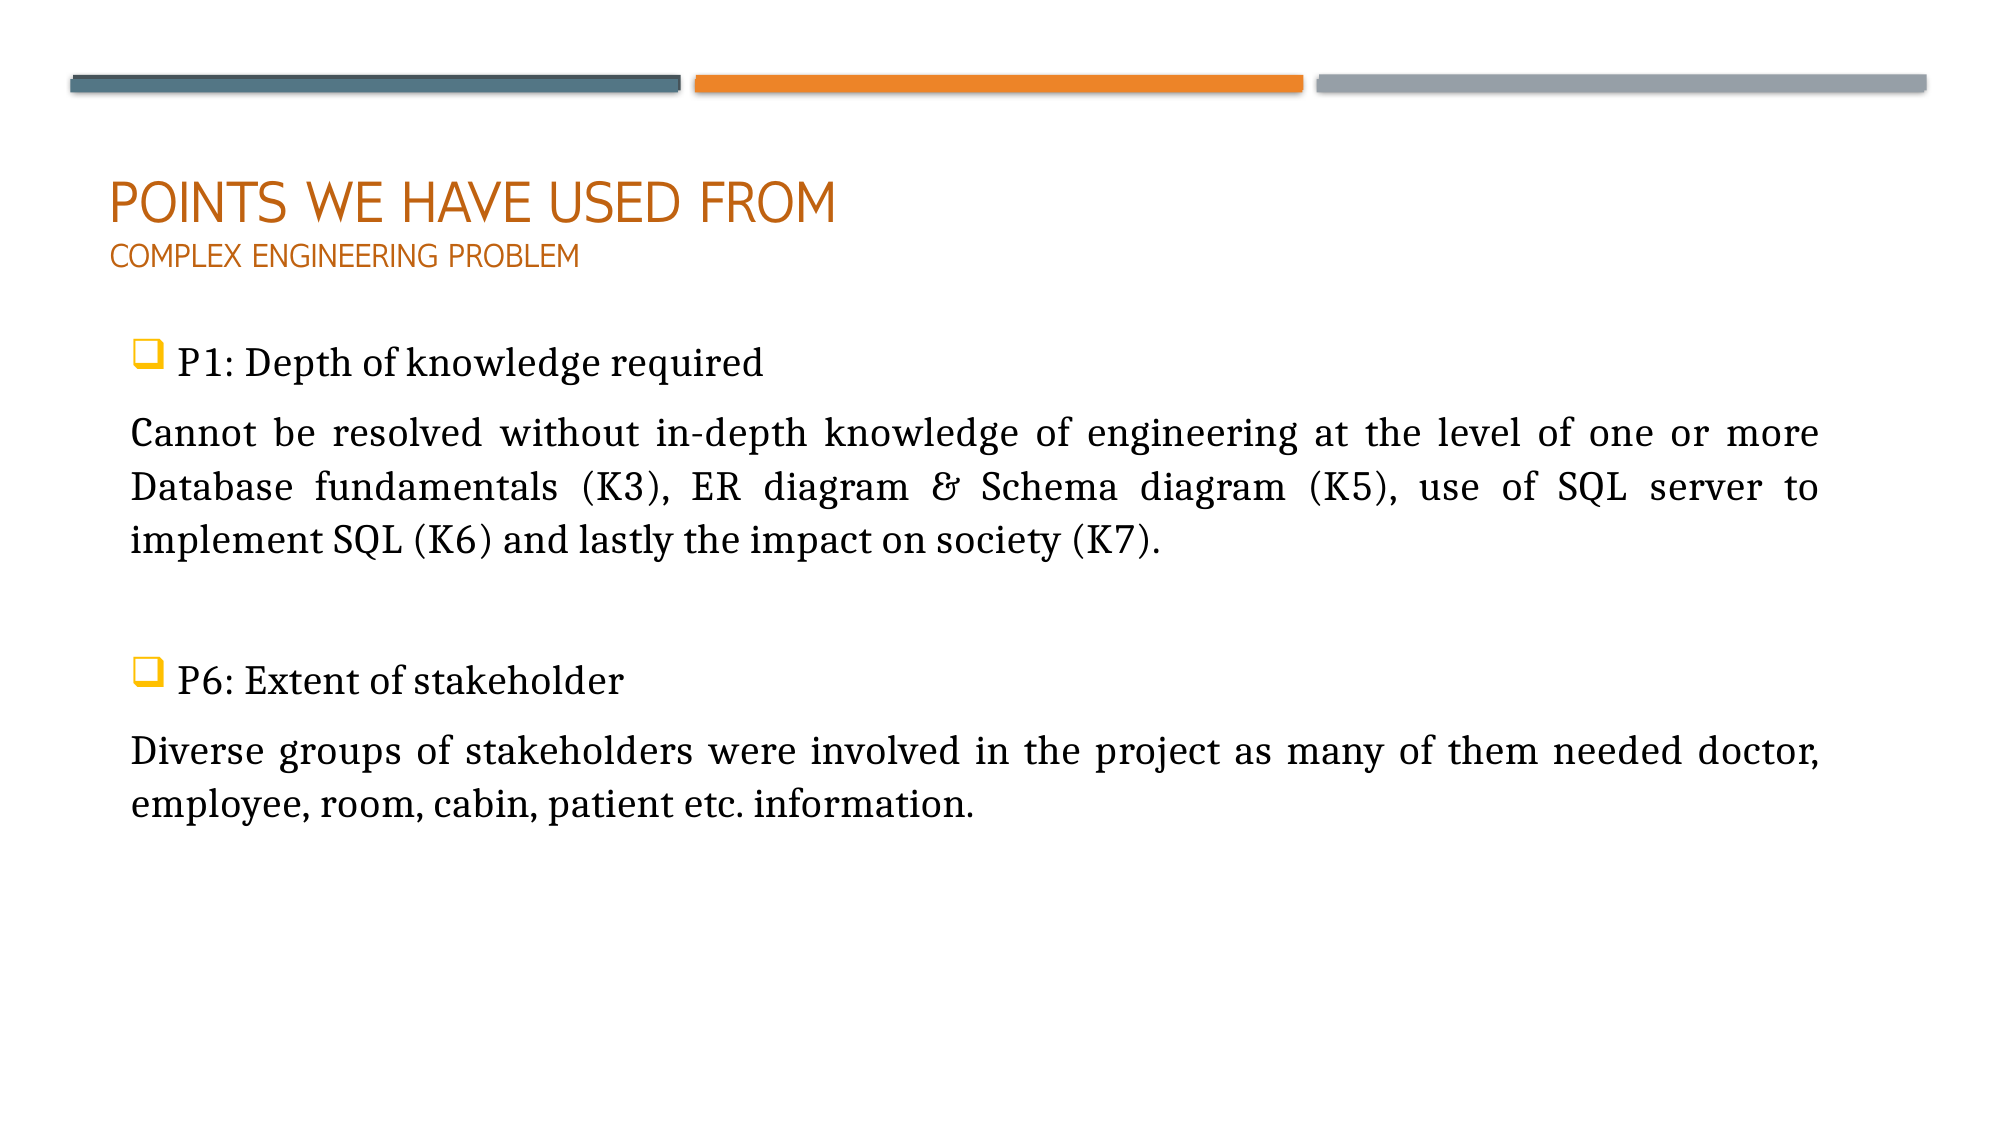

# Points we have used from complex engineering problem
P1: Depth of knowledge required
Cannot be resolved without in-depth knowledge of engineering at the level of one or more Database fundamentals (K3), ER diagram & Schema diagram (K5), use of SQL server to implement SQL (K6) and lastly the impact on society (K7).

P6: Extent of stakeholder
Diverse groups of stakeholders were involved in the project as many of them needed doctor, employee, room, cabin, patient etc. information.